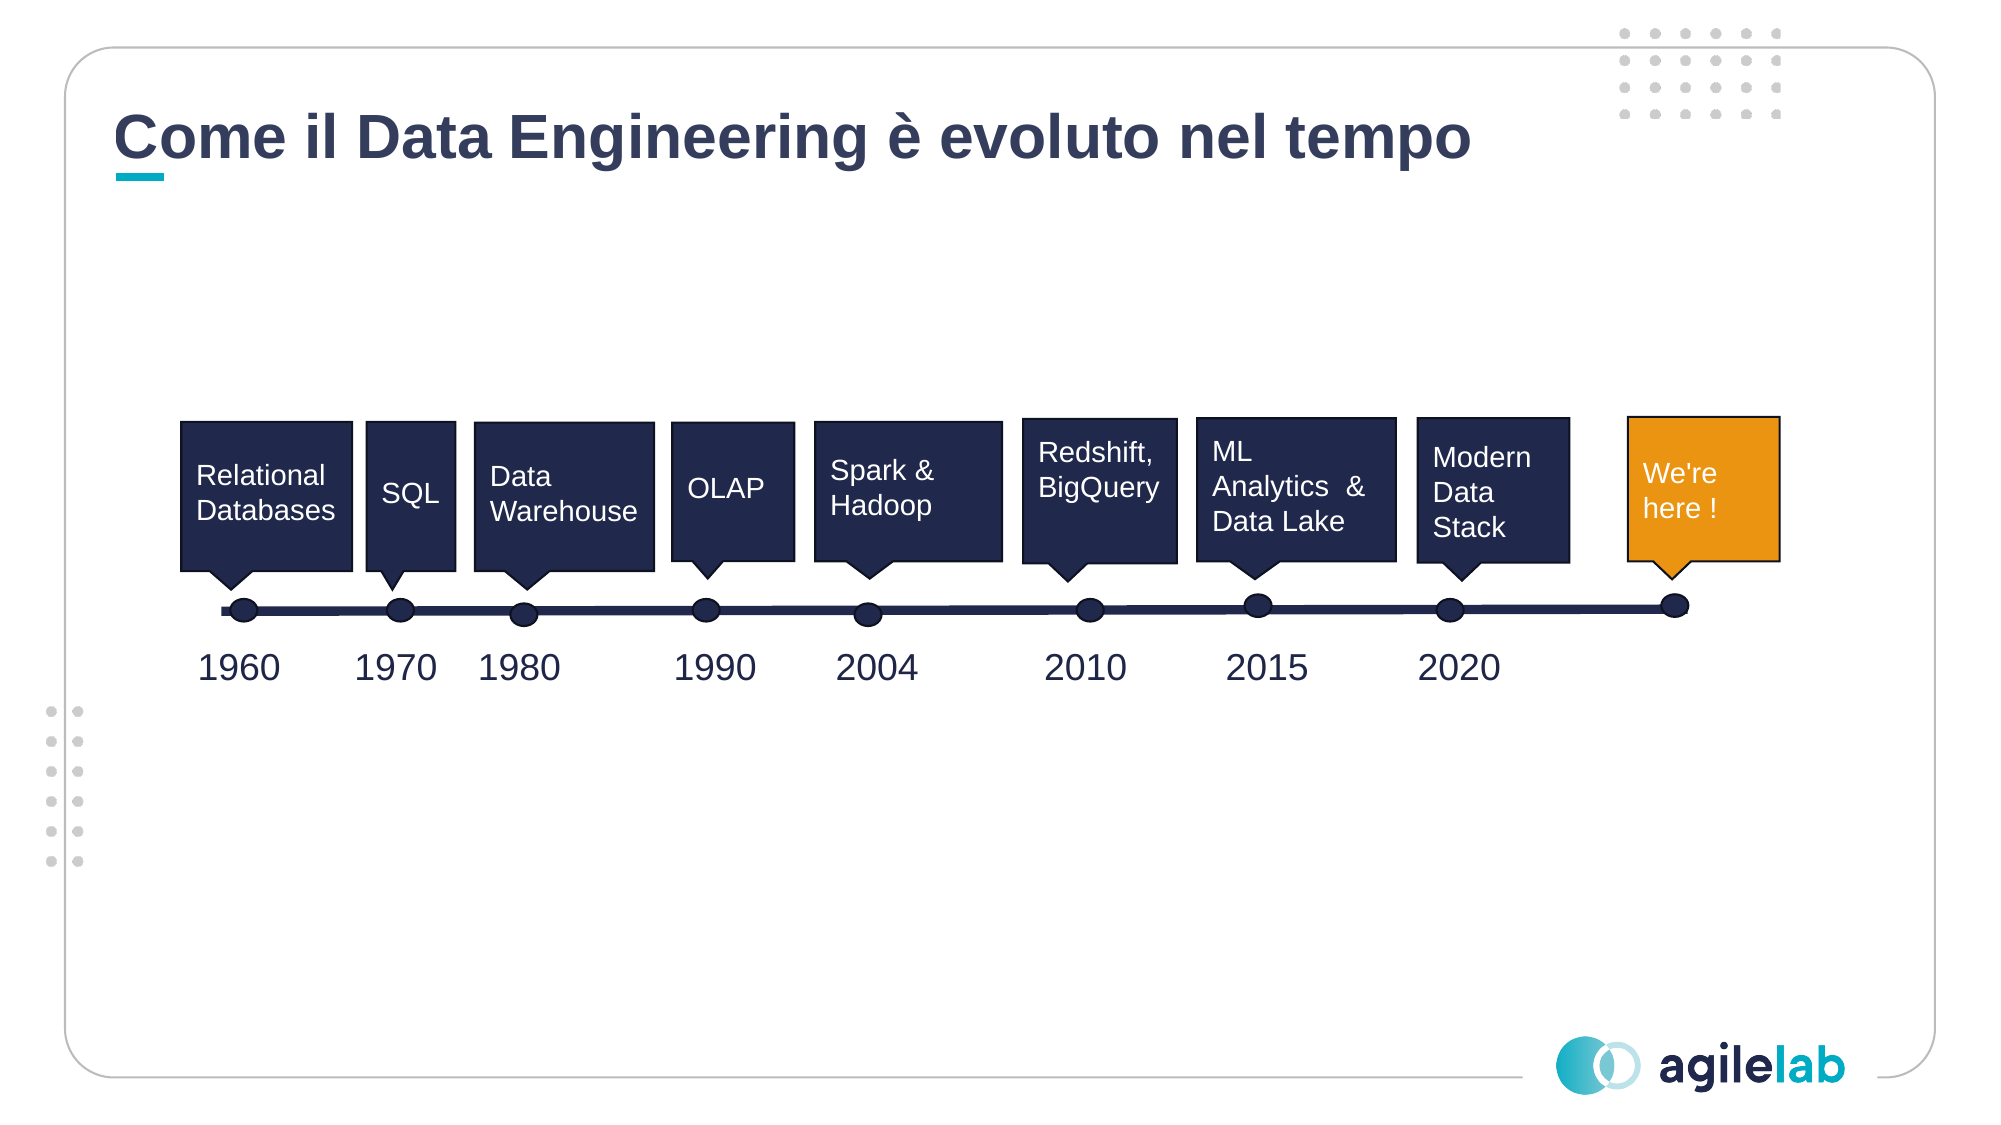

Come il Data Engineering è evoluto nel tempo
We're here !
Modern Data Stack

ML Analytics  & Data Lake

Redshift, BigQuery

Spark & Hadoop

Relational Databases

SQL

OLAP

Data Warehouse

2015
2020
1960
1970
1980
1990
2004
2010